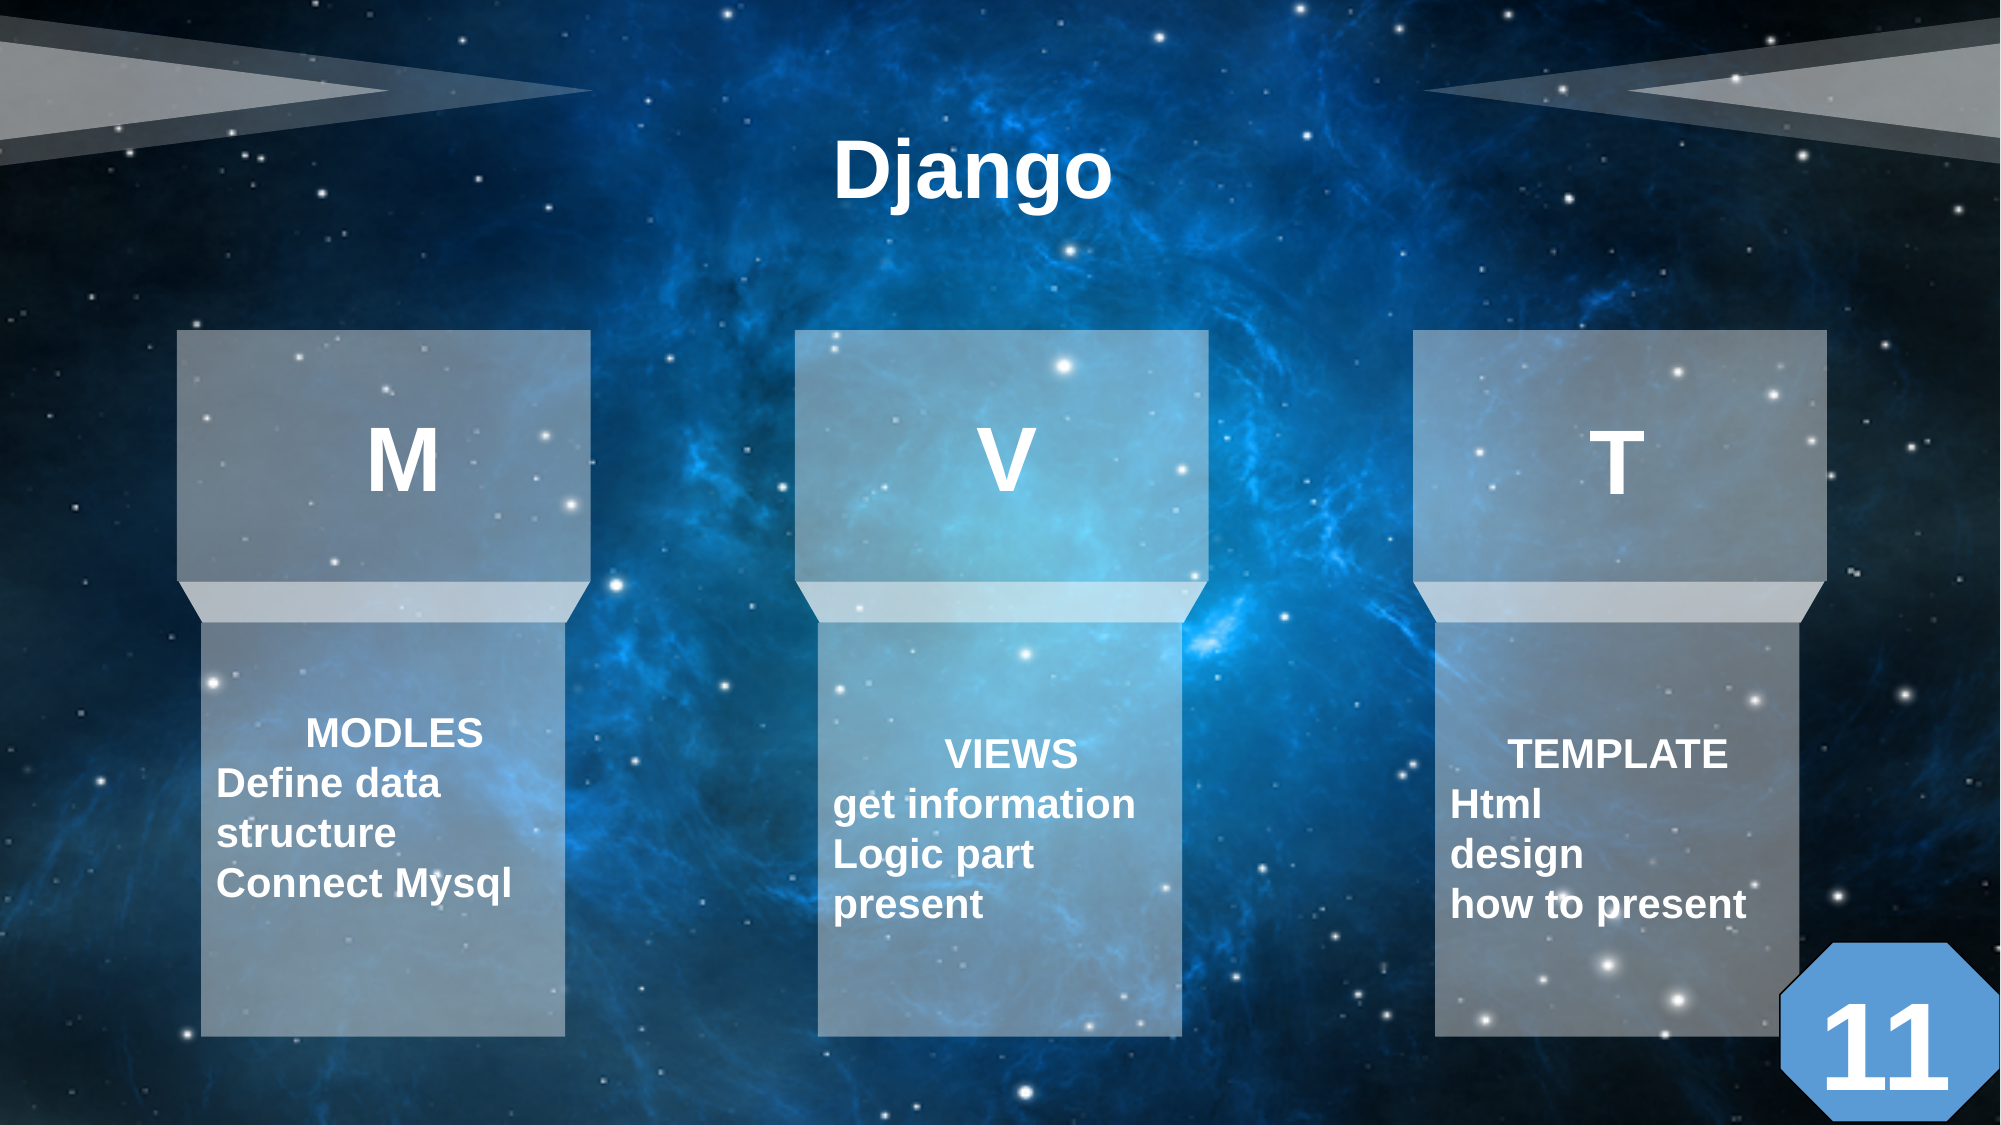

Django

M
V
T

  MODLES
Define data structure
Connect Mysql

  VIEWS
get information
Logic part
present
TEMPLATE
Html
design
how to present

11